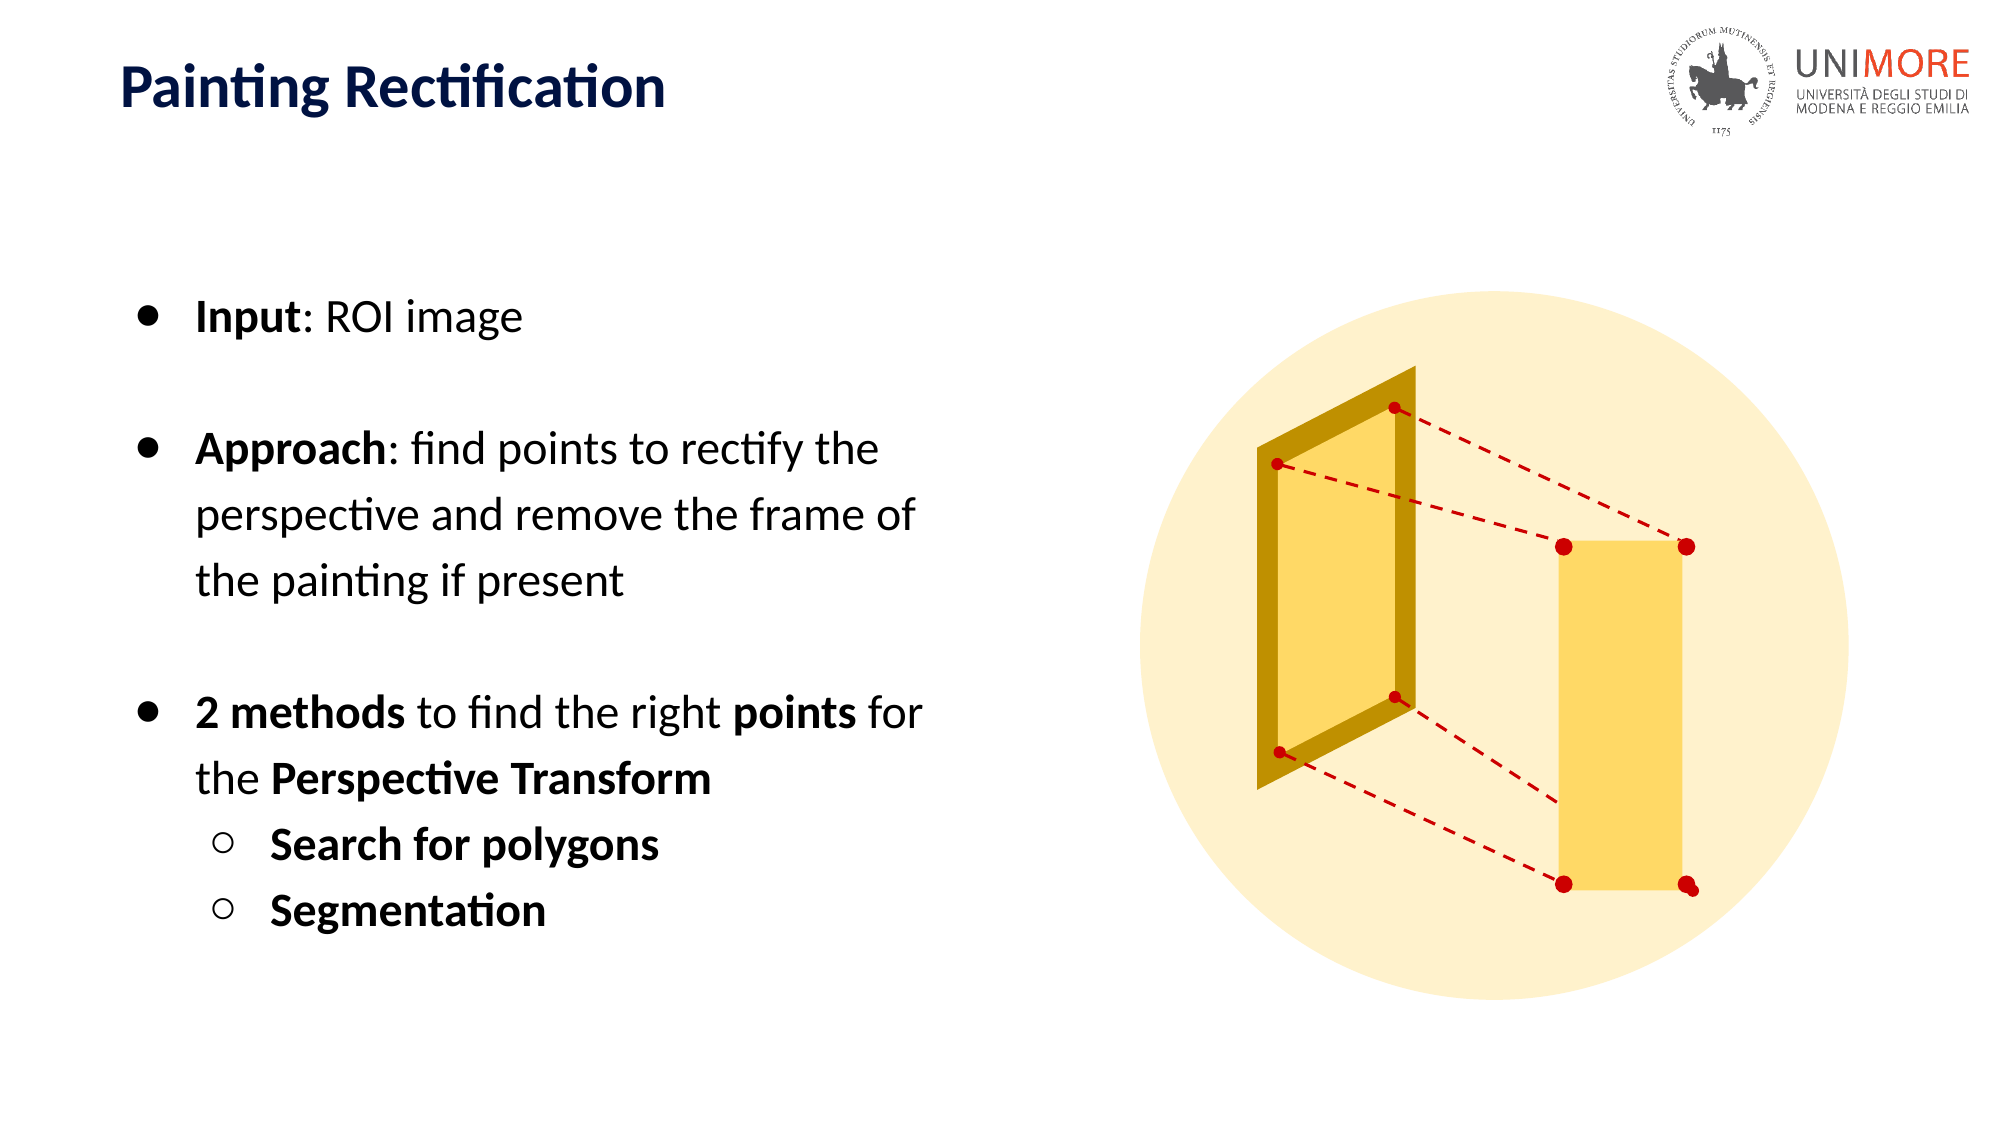

# Painting Rectification
Input: ROI image

Approach: find points to rectify the perspective and remove the frame of the painting if present

2 methods to find the right points for the Perspective Transform
Search for polygons
Segmentation

7